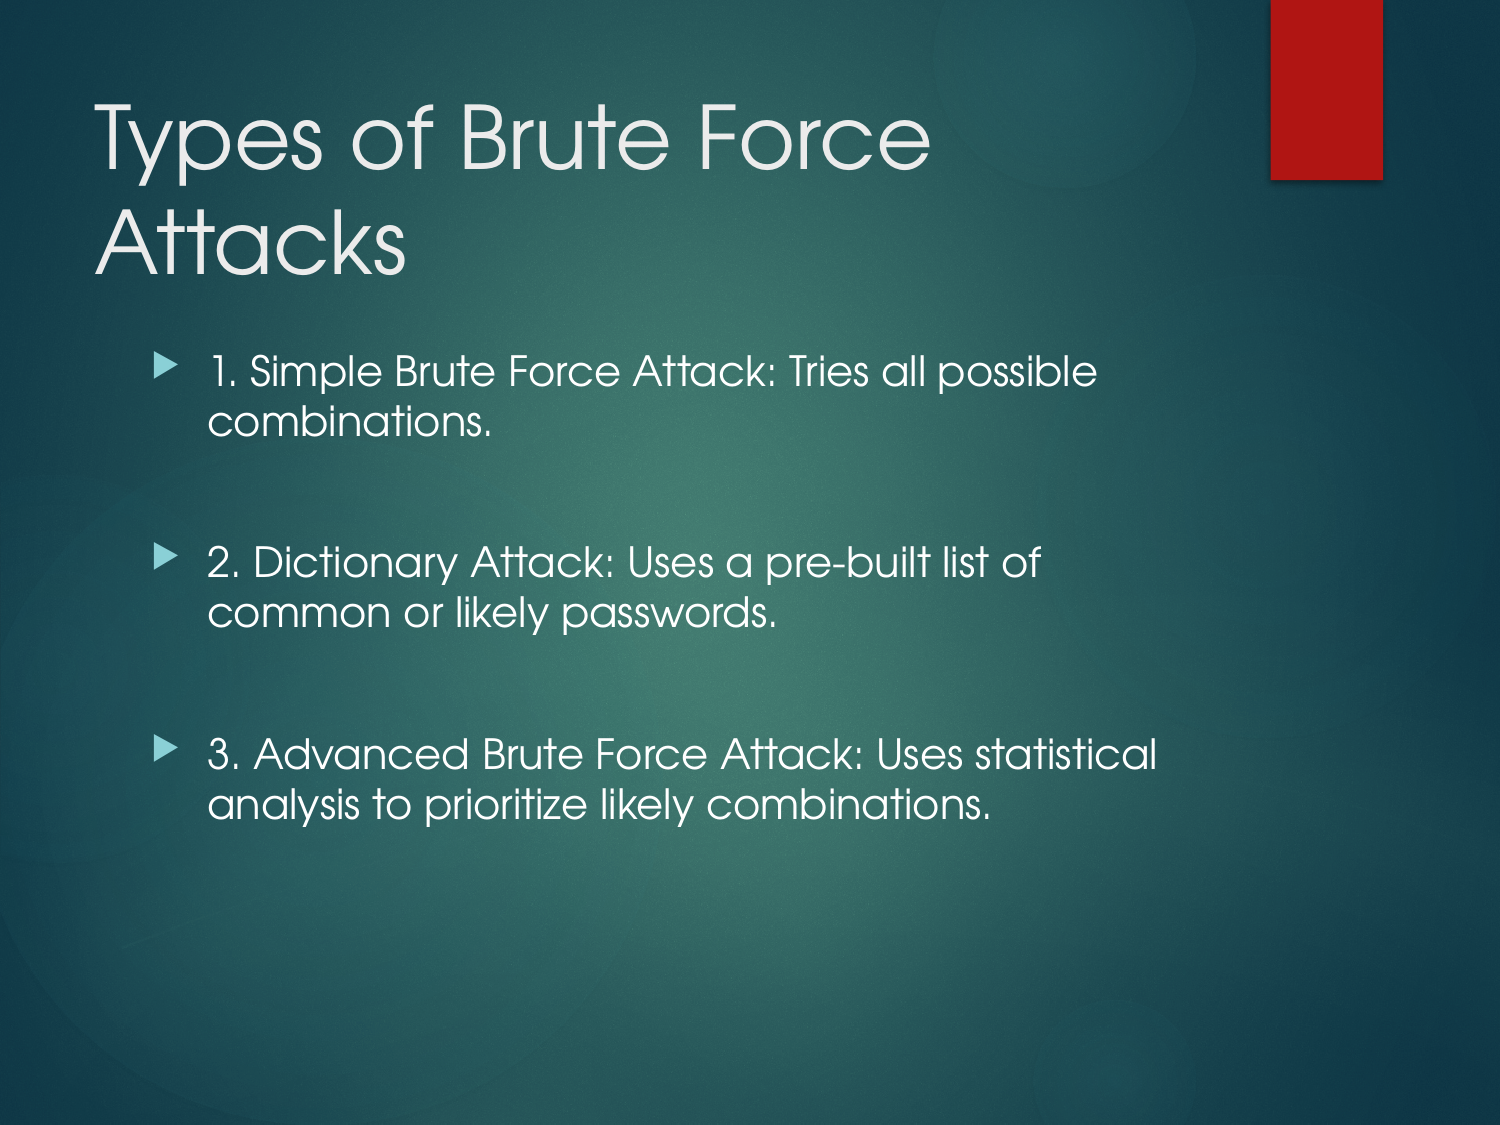

# Types of Brute Force Attacks
1. Simple Brute Force Attack: Tries all possible combinations.

2. Dictionary Attack: Uses a pre-built list of common or likely passwords.

3. Advanced Brute Force Attack: Uses statistical analysis to prioritize likely combinations.